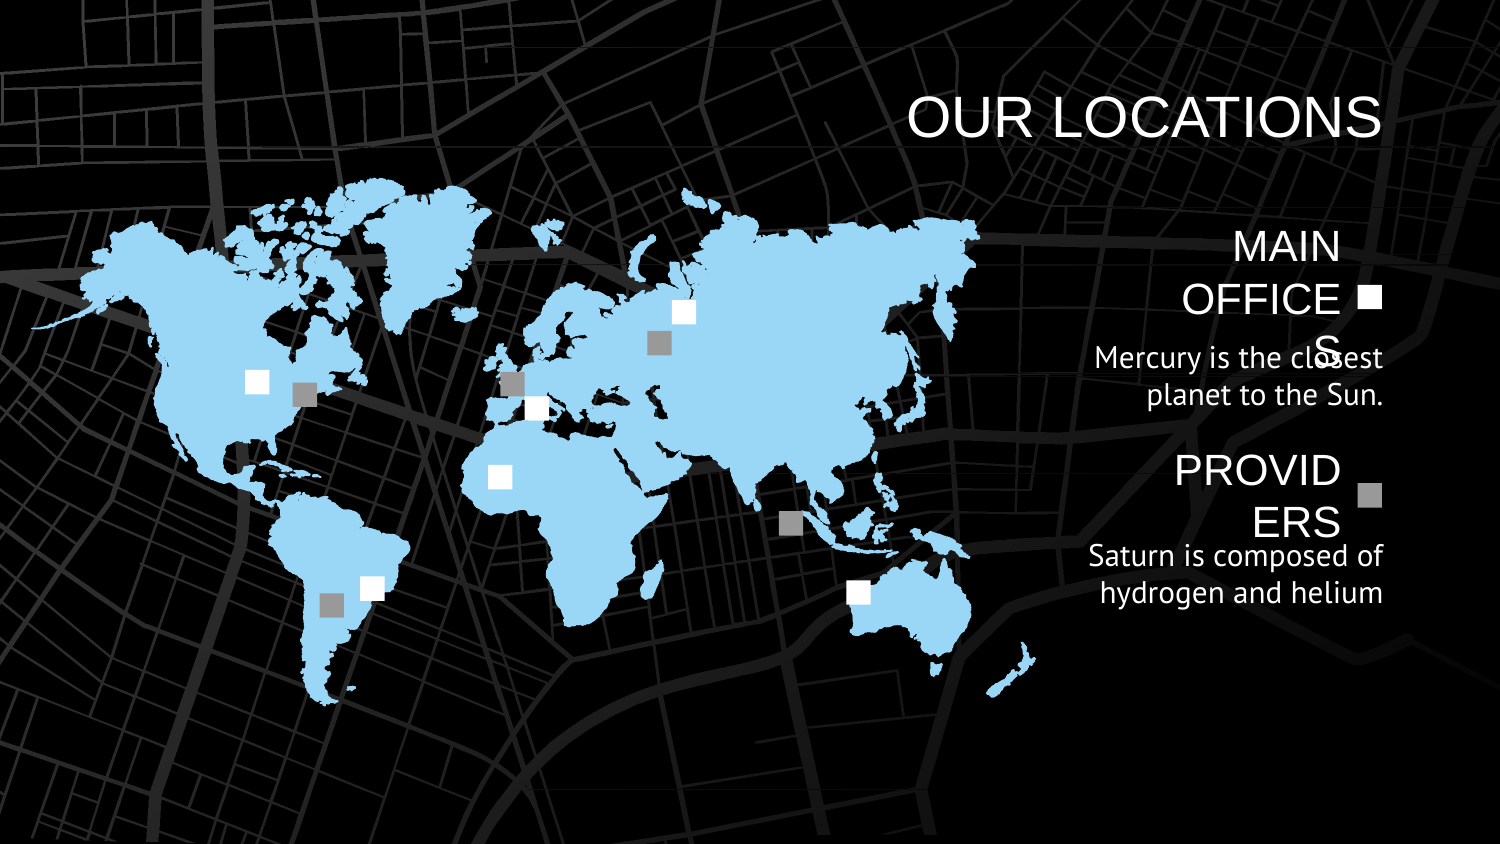

# OUR LOCATIONS

MAIN OFFICES

Mercury is the closest planet to the Sun.

PROVIDERS

Saturn is composed of hydrogen and helium